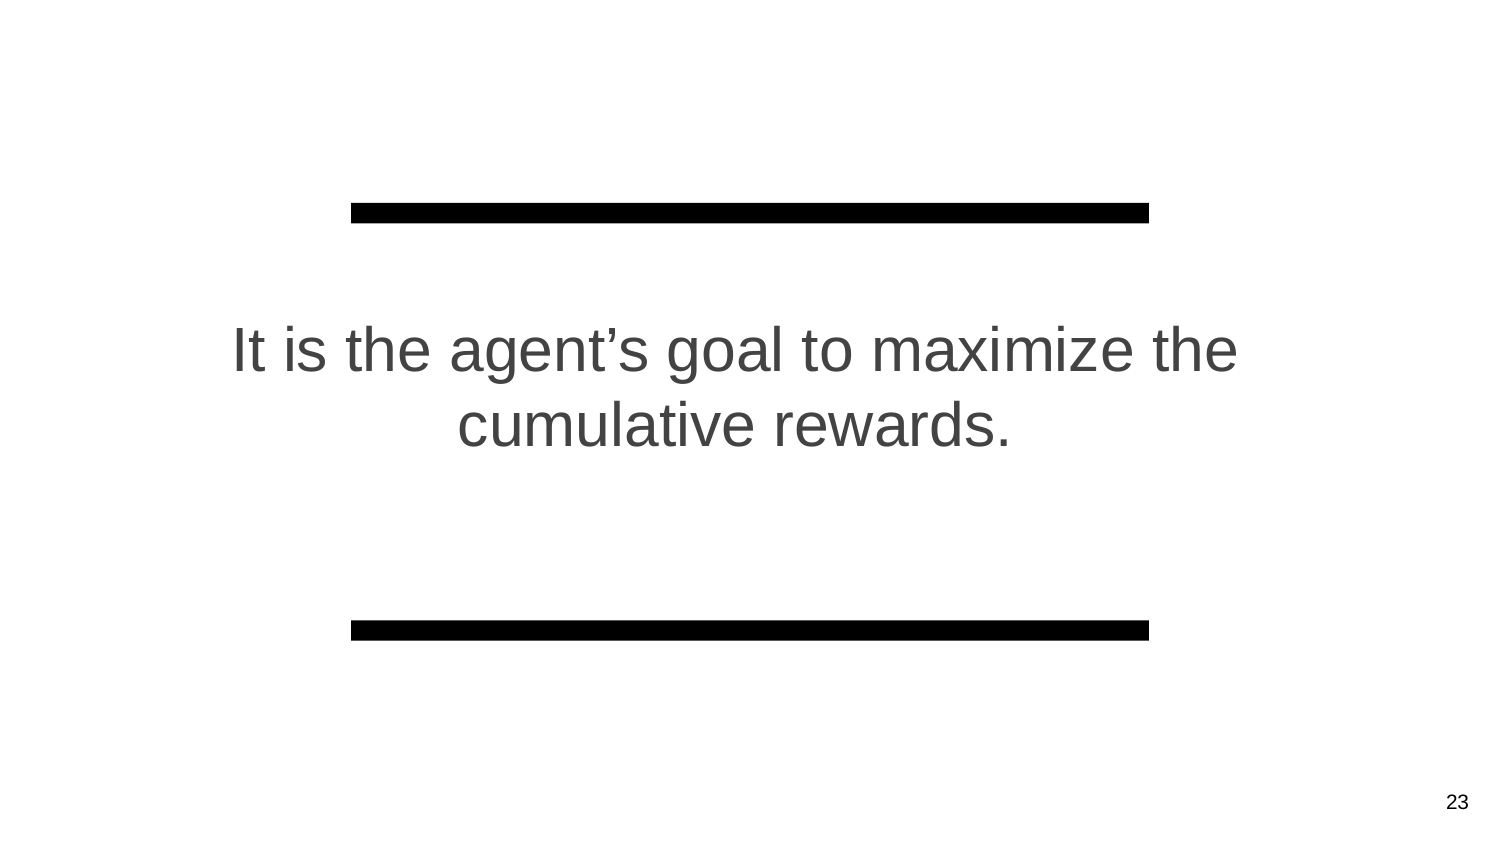

# It is the agent’s goal to maximize the cumulative rewards.

23